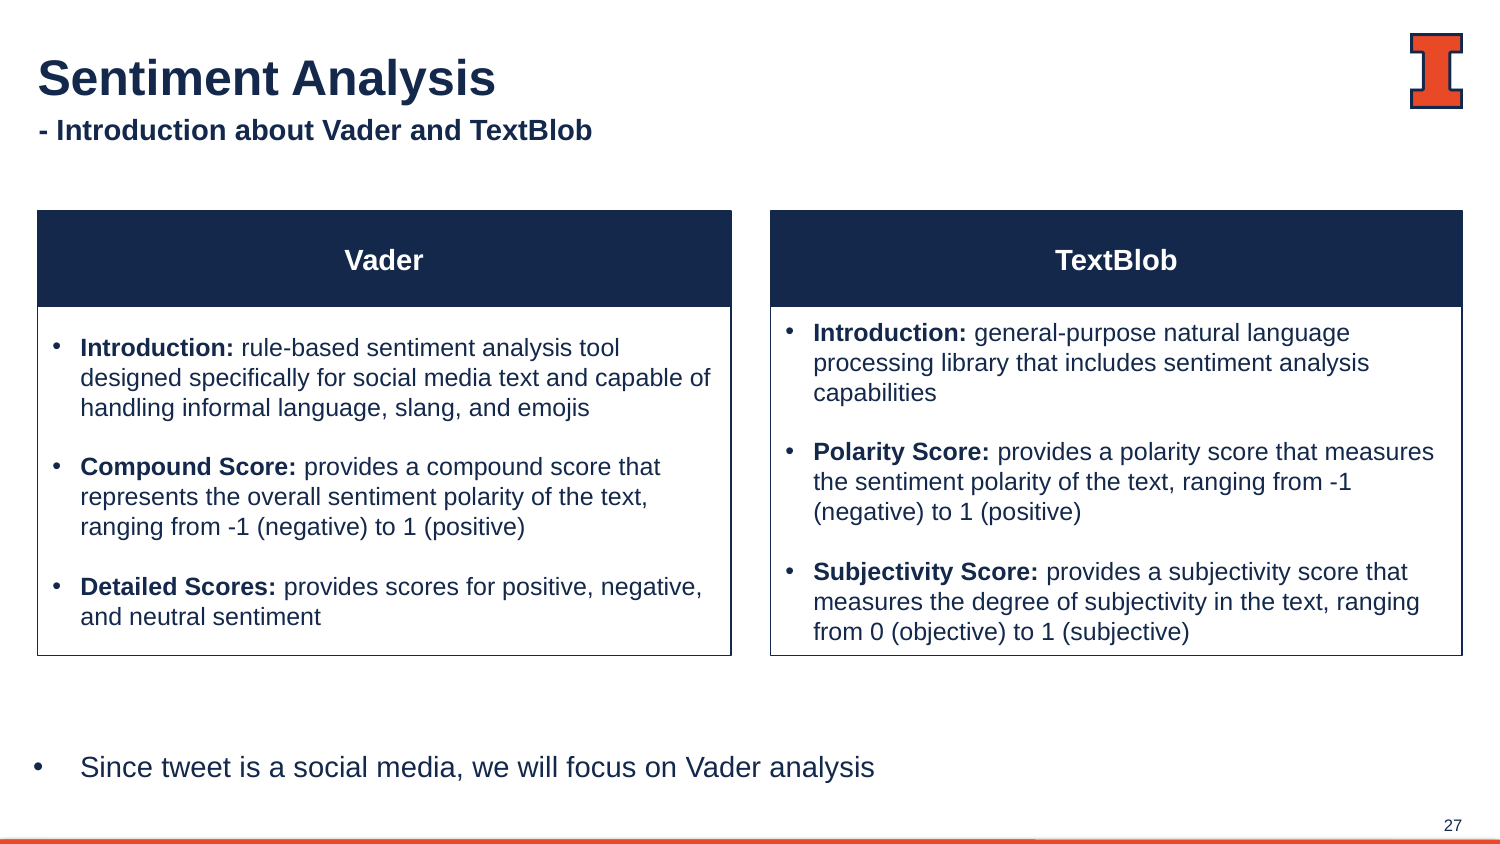

# Sentiment Analysis
- Introduction about Vader and TextBlob
Vader
TextBlob
Introduction: rule-based sentiment analysis tool designed specifically for social media text and capable of handling informal language, slang, and emojis

Compound Score: provides a compound score that represents the overall sentiment polarity of the text, ranging from -1 (negative) to 1 (positive)

Detailed Scores: provides scores for positive, negative, and neutral sentiment
Introduction: general-purpose natural language processing library that includes sentiment analysis capabilities

Polarity Score: provides a polarity score that measures the sentiment polarity of the text, ranging from -1 (negative) to 1 (positive)

Subjectivity Score: provides a subjectivity score that measures the degree of subjectivity in the text, ranging from 0 (objective) to 1 (subjective)
Since tweet is a social media, we will focus on Vader analysis
27